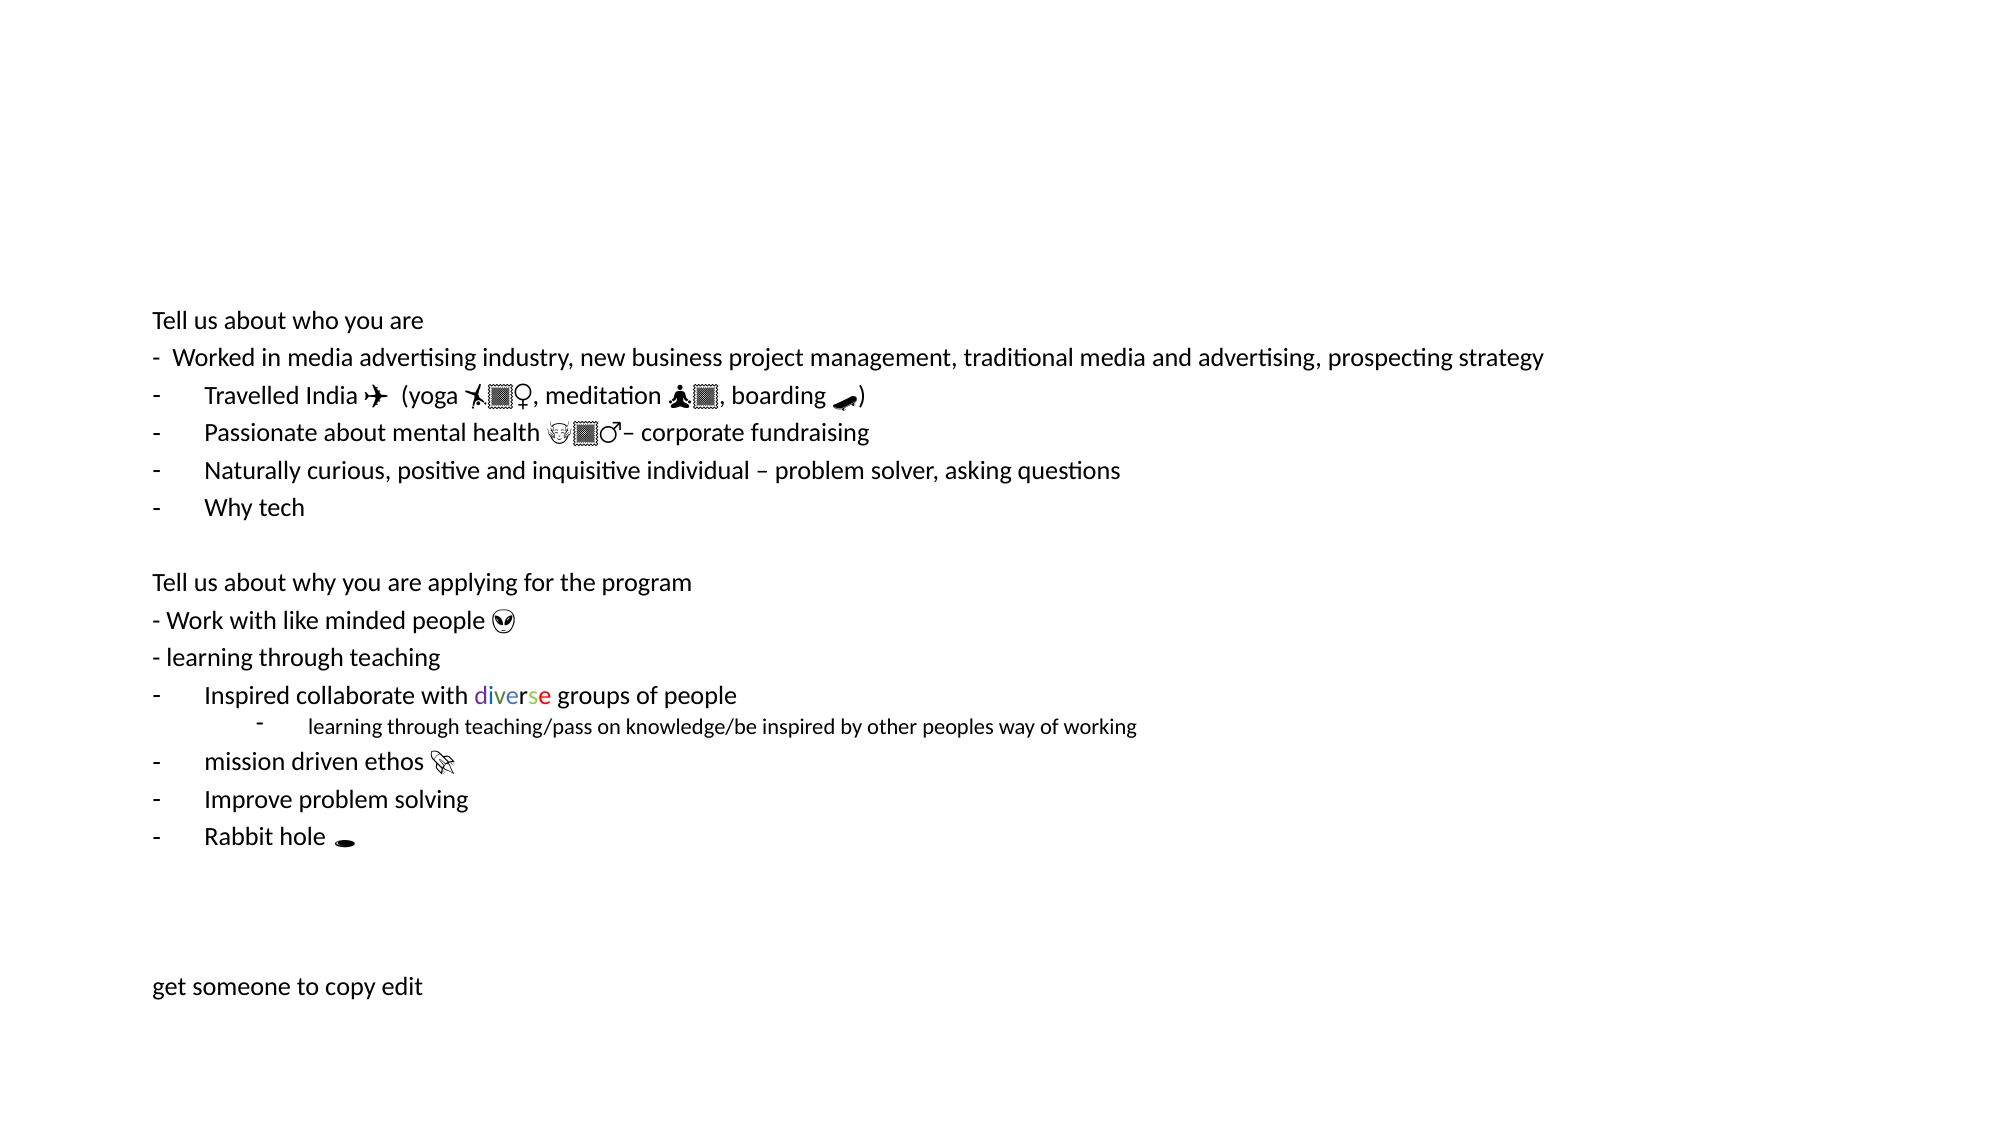

#
Tell us about who you are
-  Worked in media advertising industry, new business project management, traditional media and advertising, prospecting strategy
Travelled India ✈  (yoga 🤸🏽‍♀️, meditation 🧘🏽, boarding 🛹)
Passionate about mental health 💆🏽‍♂️– corporate fundraising
Naturally curious, positive and inquisitive individual – problem solver, asking questions
Why tech

Tell us about why you are applying for the program
- Work with like minded people 👽
- learning through teaching
Inspired collaborate with diverse groups of people
learning through teaching/pass on knowledge/be inspired by other peoples way of working
mission driven ethos 🚀
Improve problem solving
Rabbit hole 🕳

get someone to copy edit